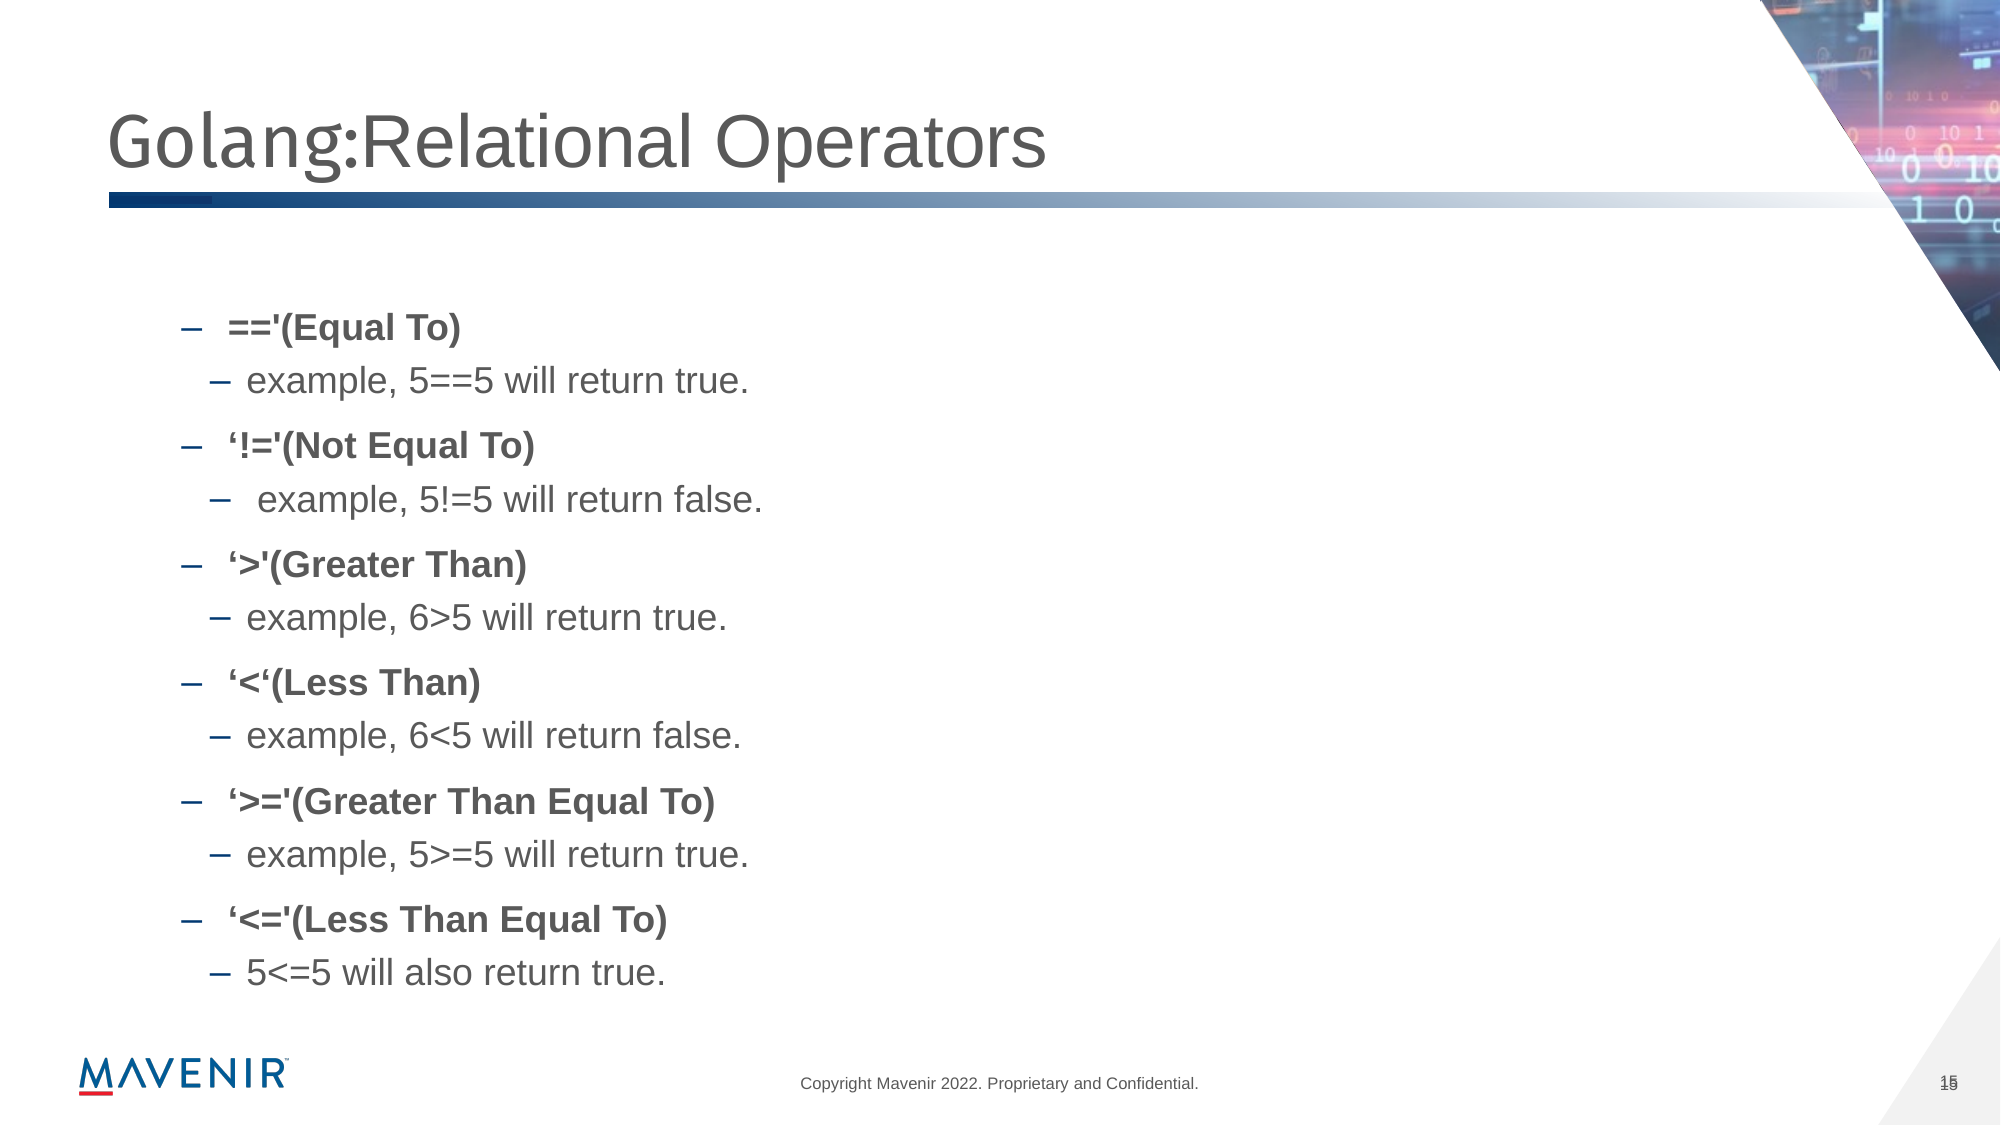

# Golang:Relational Operators

=='(Equal To)
example, 5==5 will return true.
‘!='(Not Equal To)
 example, 5!=5 will return false.
‘>'(Greater Than)
example, 6>5 will return true.
‘<‘(Less Than)
example, 6<5 will return false.
‘>='(Greater Than Equal To)
example, 5>=5 will return true.
‘<='(Less Than Equal To)
5<=5 will also return true.

15